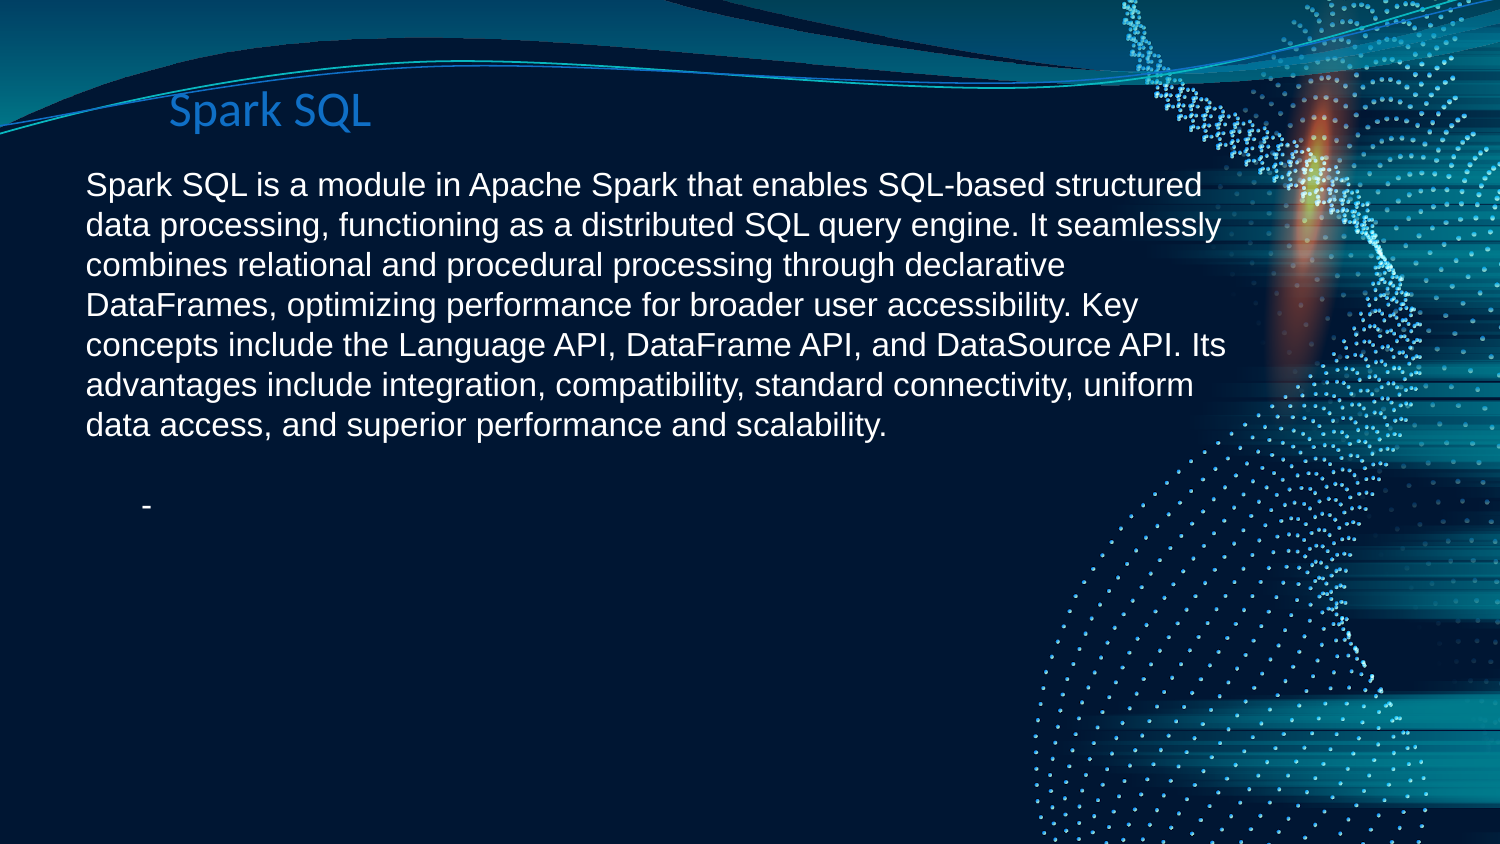

# Spark SQL
Spark SQL is a module in Apache Spark that enables SQL-based structured data processing, functioning as a distributed SQL query engine. It seamlessly combines relational and procedural processing through declarative DataFrames, optimizing performance for broader user accessibility. Key concepts include the Language API, DataFrame API, and DataSource API. Its advantages include integration, compatibility, standard connectivity, uniform data access, and superior performance and scalability.

      -